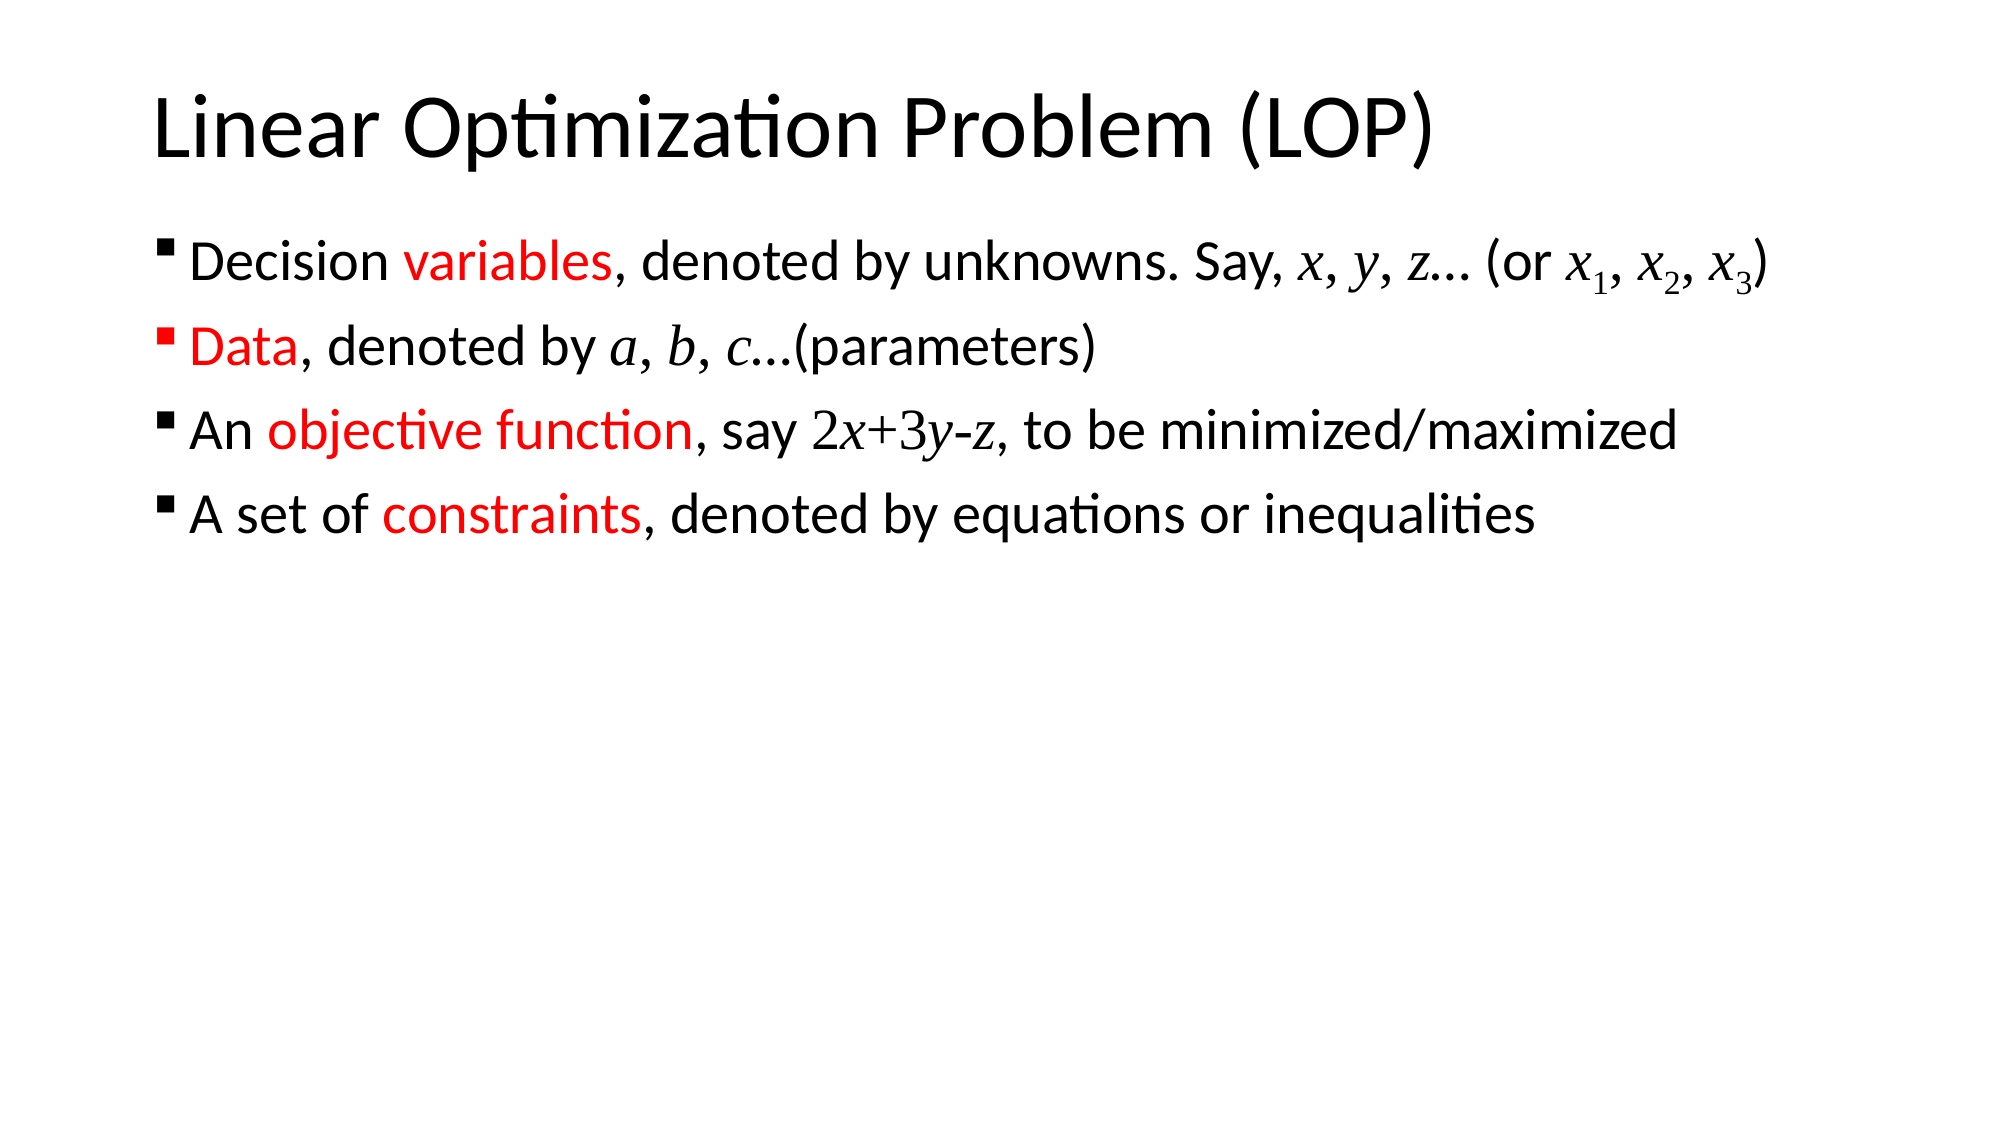

# Linear Optimization Problem (LOP)
Decision variables, denoted by unknowns. Say, x, y, z… (or x1, x2, x3)
Data, denoted by a, b, c…(parameters)
An objective function, say 2x+3y-z, to be minimized/maximized
A set of constraints, denoted by equations or inequalities